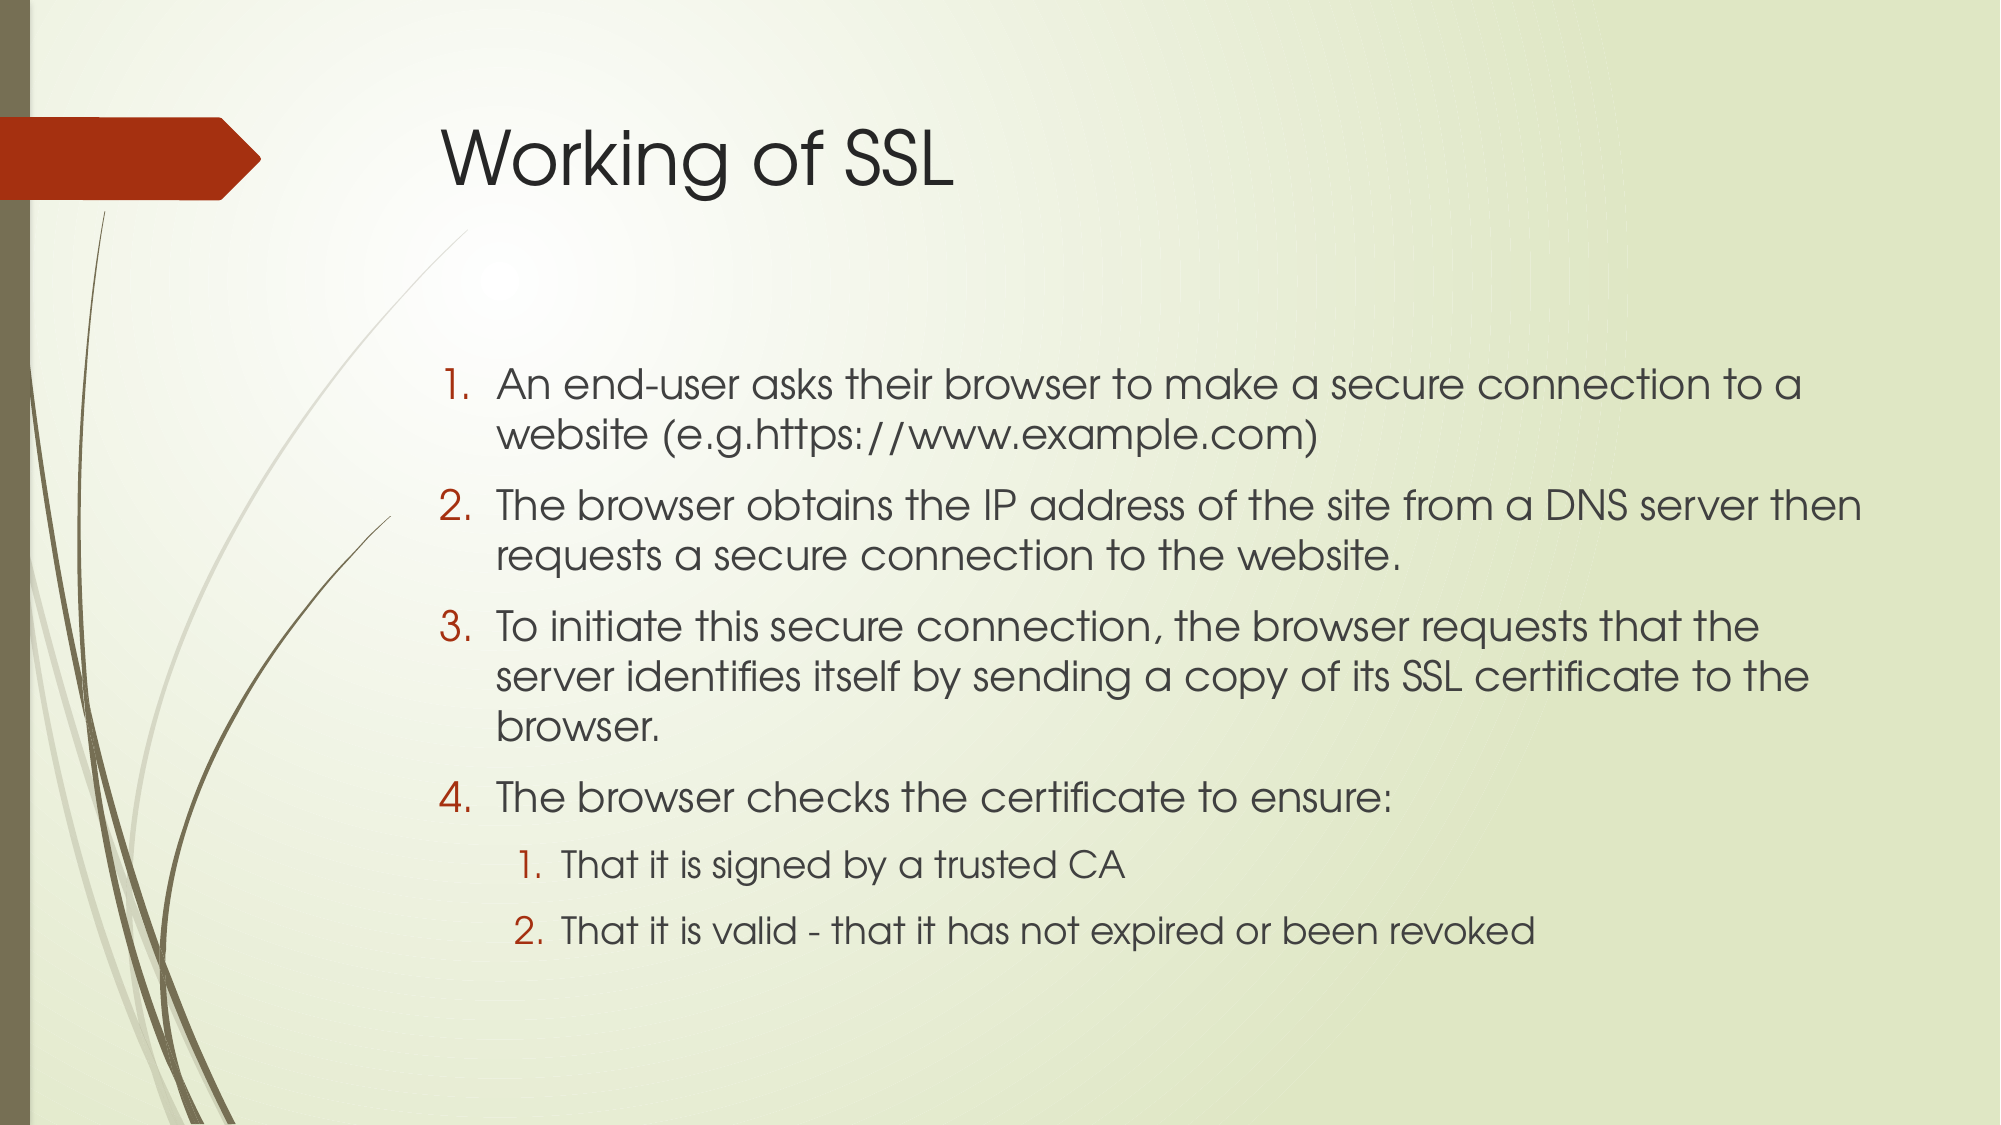

# Working of SSL
An end-user asks their browser to make a secure connection to a website (e.g.https://www.example.com)
The browser obtains the IP address of the site from a DNS server then requests a secure connection to the website.
To initiate this secure connection, the browser requests that the server identifies itself by sending a copy of its SSL certificate to the browser.
The browser checks the certificate to ensure:
That it is signed by a trusted CA
That it is valid - that it has not expired or been revoked